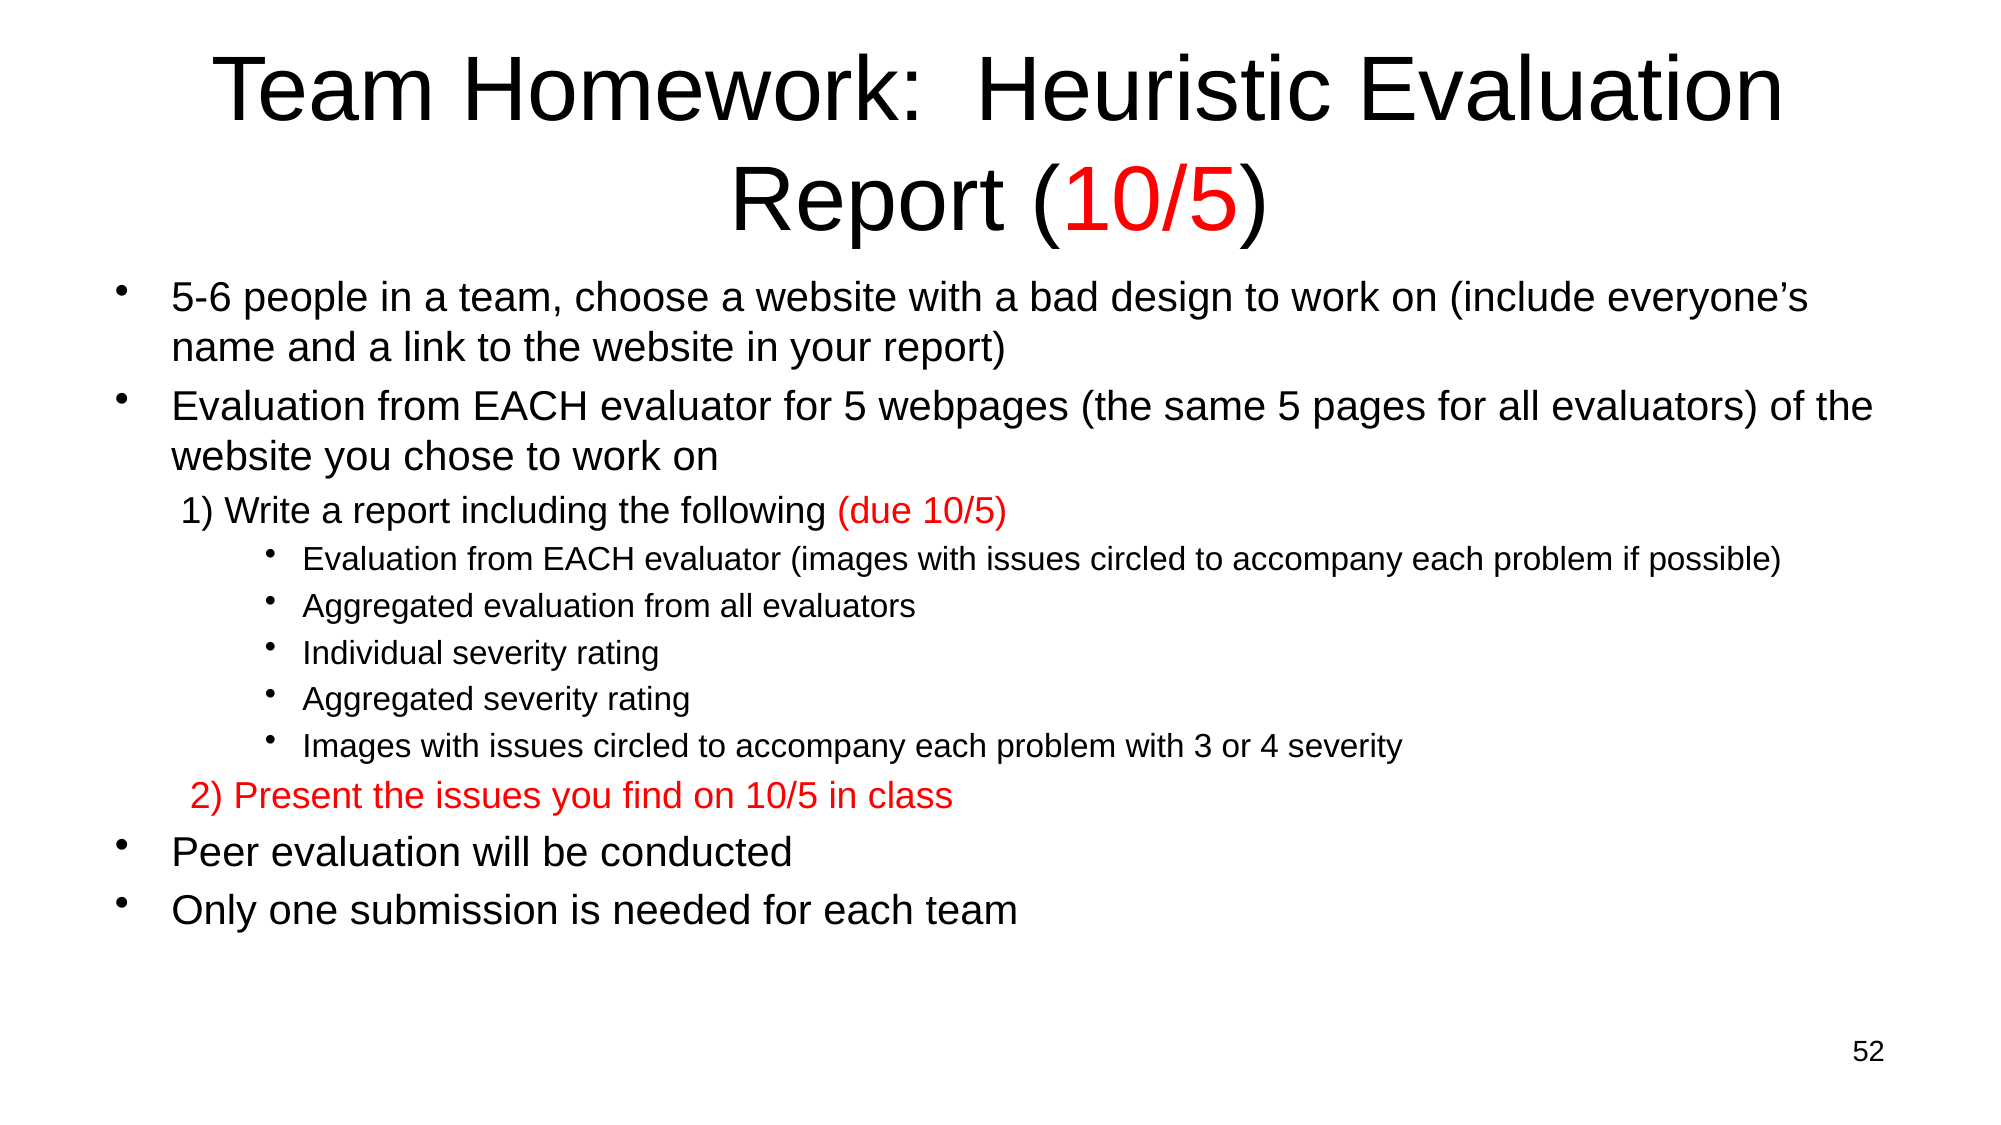

# Team Homework:  Heuristic Evaluation Report (10/5)
5-6 people in a team, choose a website with a bad design to work on (include everyone’s name and a link to the website in your report)
Evaluation from EACH evaluator for 5 webpages (the same 5 pages for all evaluators) of the website you chose to work on
1) Write a report including the following (due 10/5)
Evaluation from EACH evaluator (images with issues circled to accompany each problem if possible)
Aggregated evaluation from all evaluators
Individual severity rating
Aggregated severity rating
Images with issues circled to accompany each problem with 3 or 4 severity
2) Present the issues you find on 10/5 in class
Peer evaluation will be conducted
Only one submission is needed for each team
52